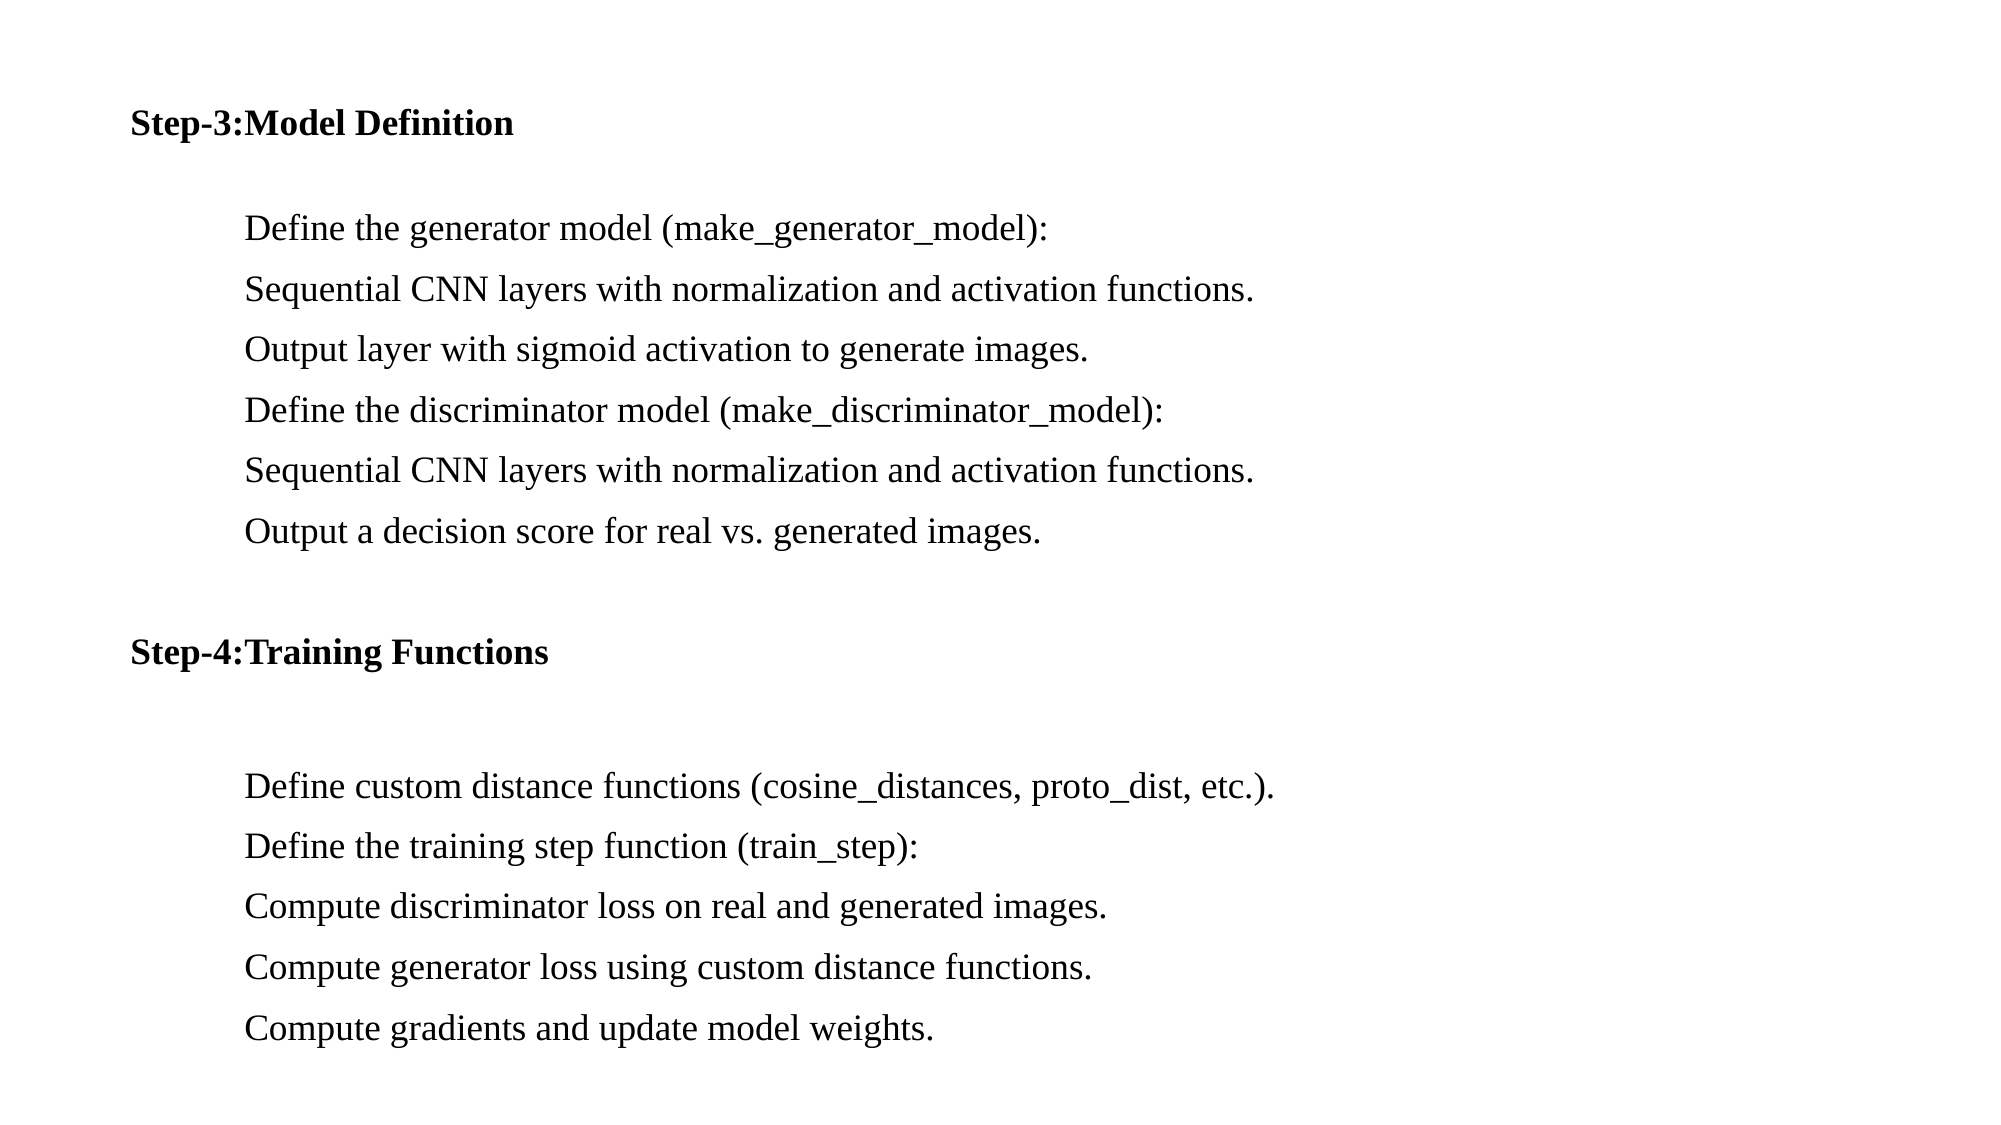

Step-3:Model Definition
   	Define the generator model (make_generator_model):
     	Sequential CNN layers with normalization and activation functions.
     	Output layer with sigmoid activation to generate images.
    	Define the discriminator model (make_discriminator_model):
     	Sequential CNN layers with normalization and activation functions.
     	Output a decision score for real vs. generated images.

Step-4:Training Functions
   	Define custom distance functions (cosine_distances, proto_dist, etc.).
   	Define the training step function (train_step):
   	Compute discriminator loss on real and generated images.
     	Compute generator loss using custom distance functions.
     	Compute gradients and update model weights.